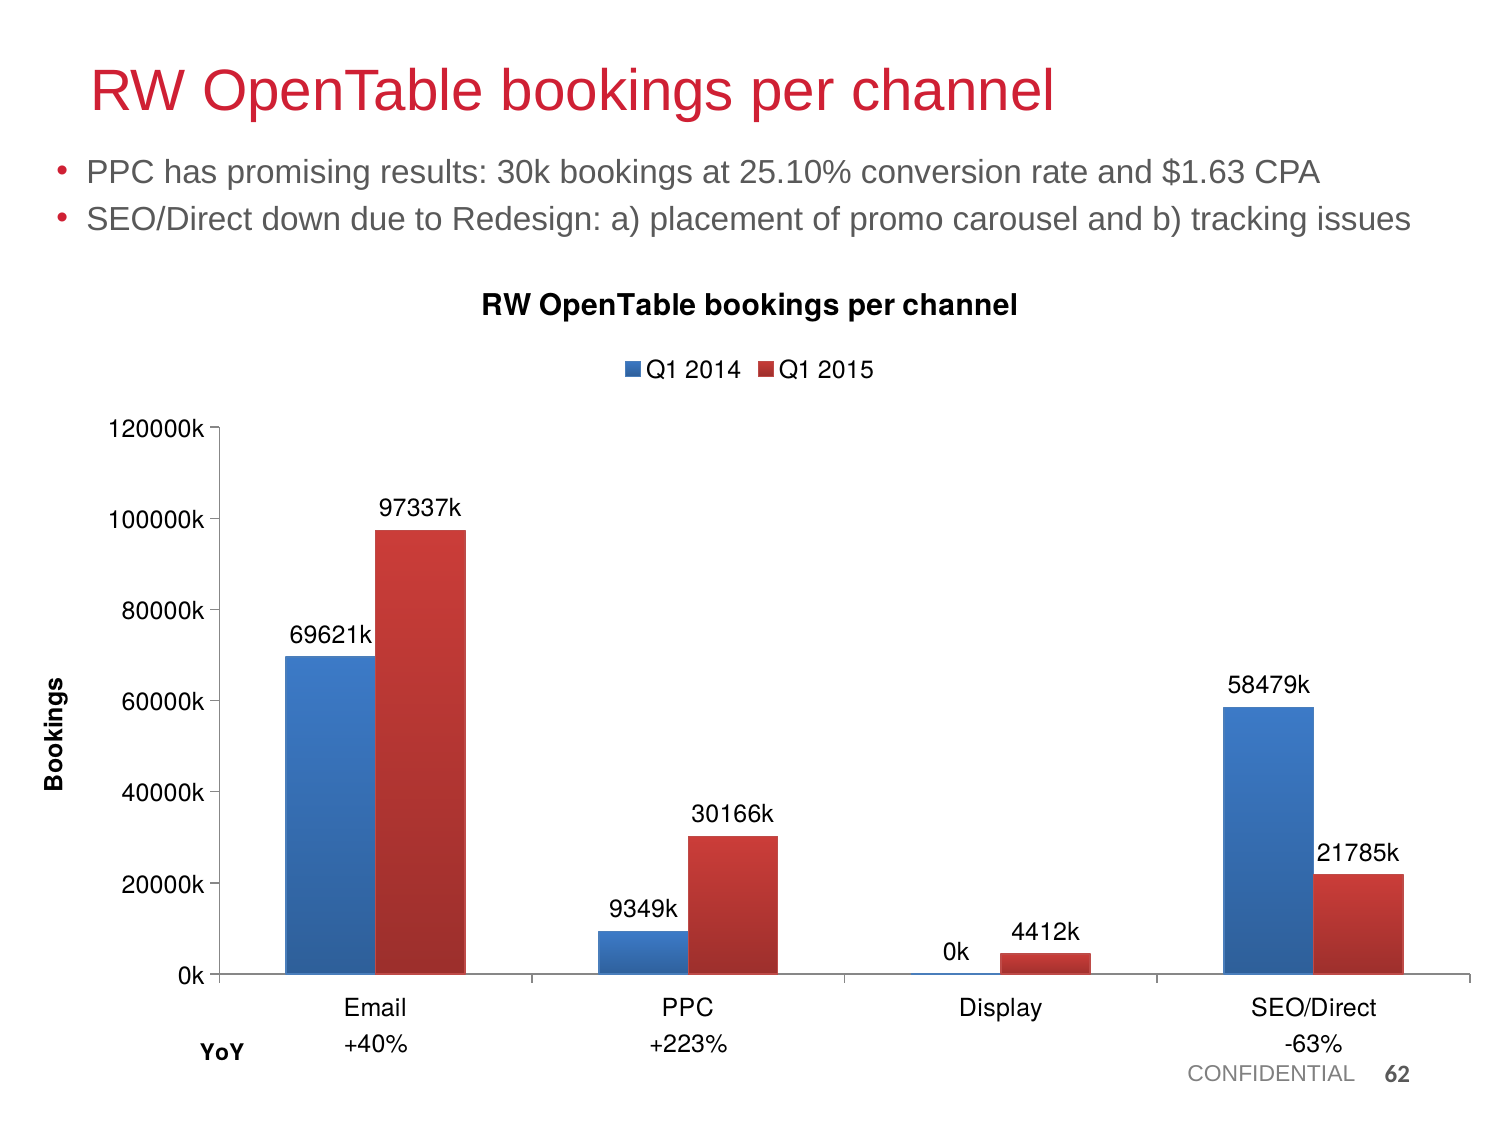

RW OpenTable bookings per channel
PPC has promising results: 30k bookings at 25.10% conversion rate and $1.63 CPA
SEO/Direct down due to Redesign: a) placement of promo carousel and b) tracking issues

### Chart: RW OpenTable bookings per channel

| Category | Q1 2014 | Q1 2015 |
|---|---|---|
| Email
+40% | 69621.0 | 97337.0 |
| PPC
+223% | 9349.0 | 30166.0 |
| Display
 | 0.0 | 4412.0 |
| SEO/Direct
-63% | 58479.19354838708 | 21784.95080645164 |
62